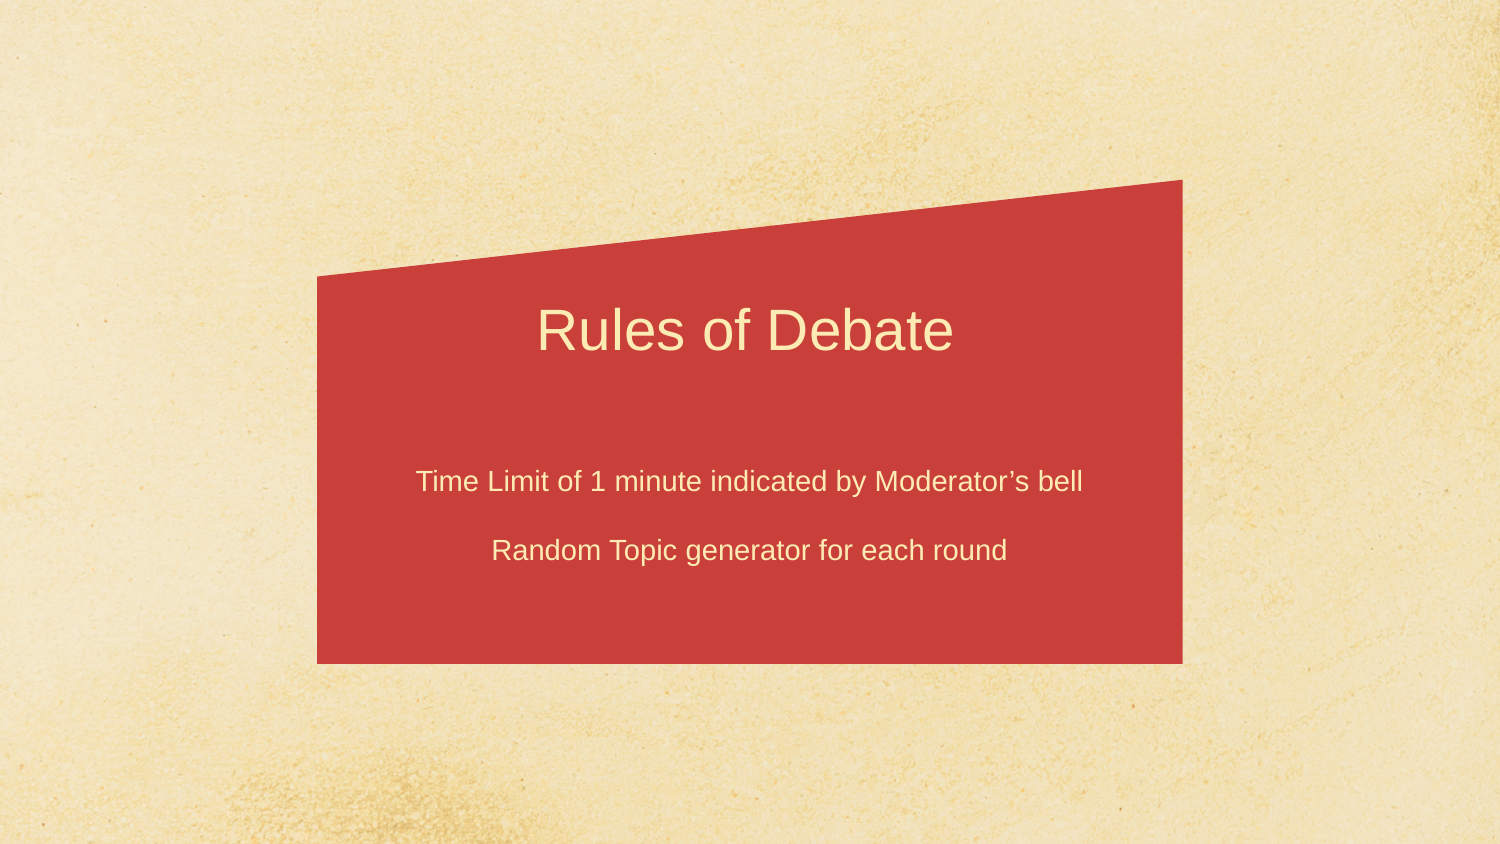

# Rules of Debate
Time Limit of 1 minute indicated by Moderator’s bell
Random Topic generator for each round